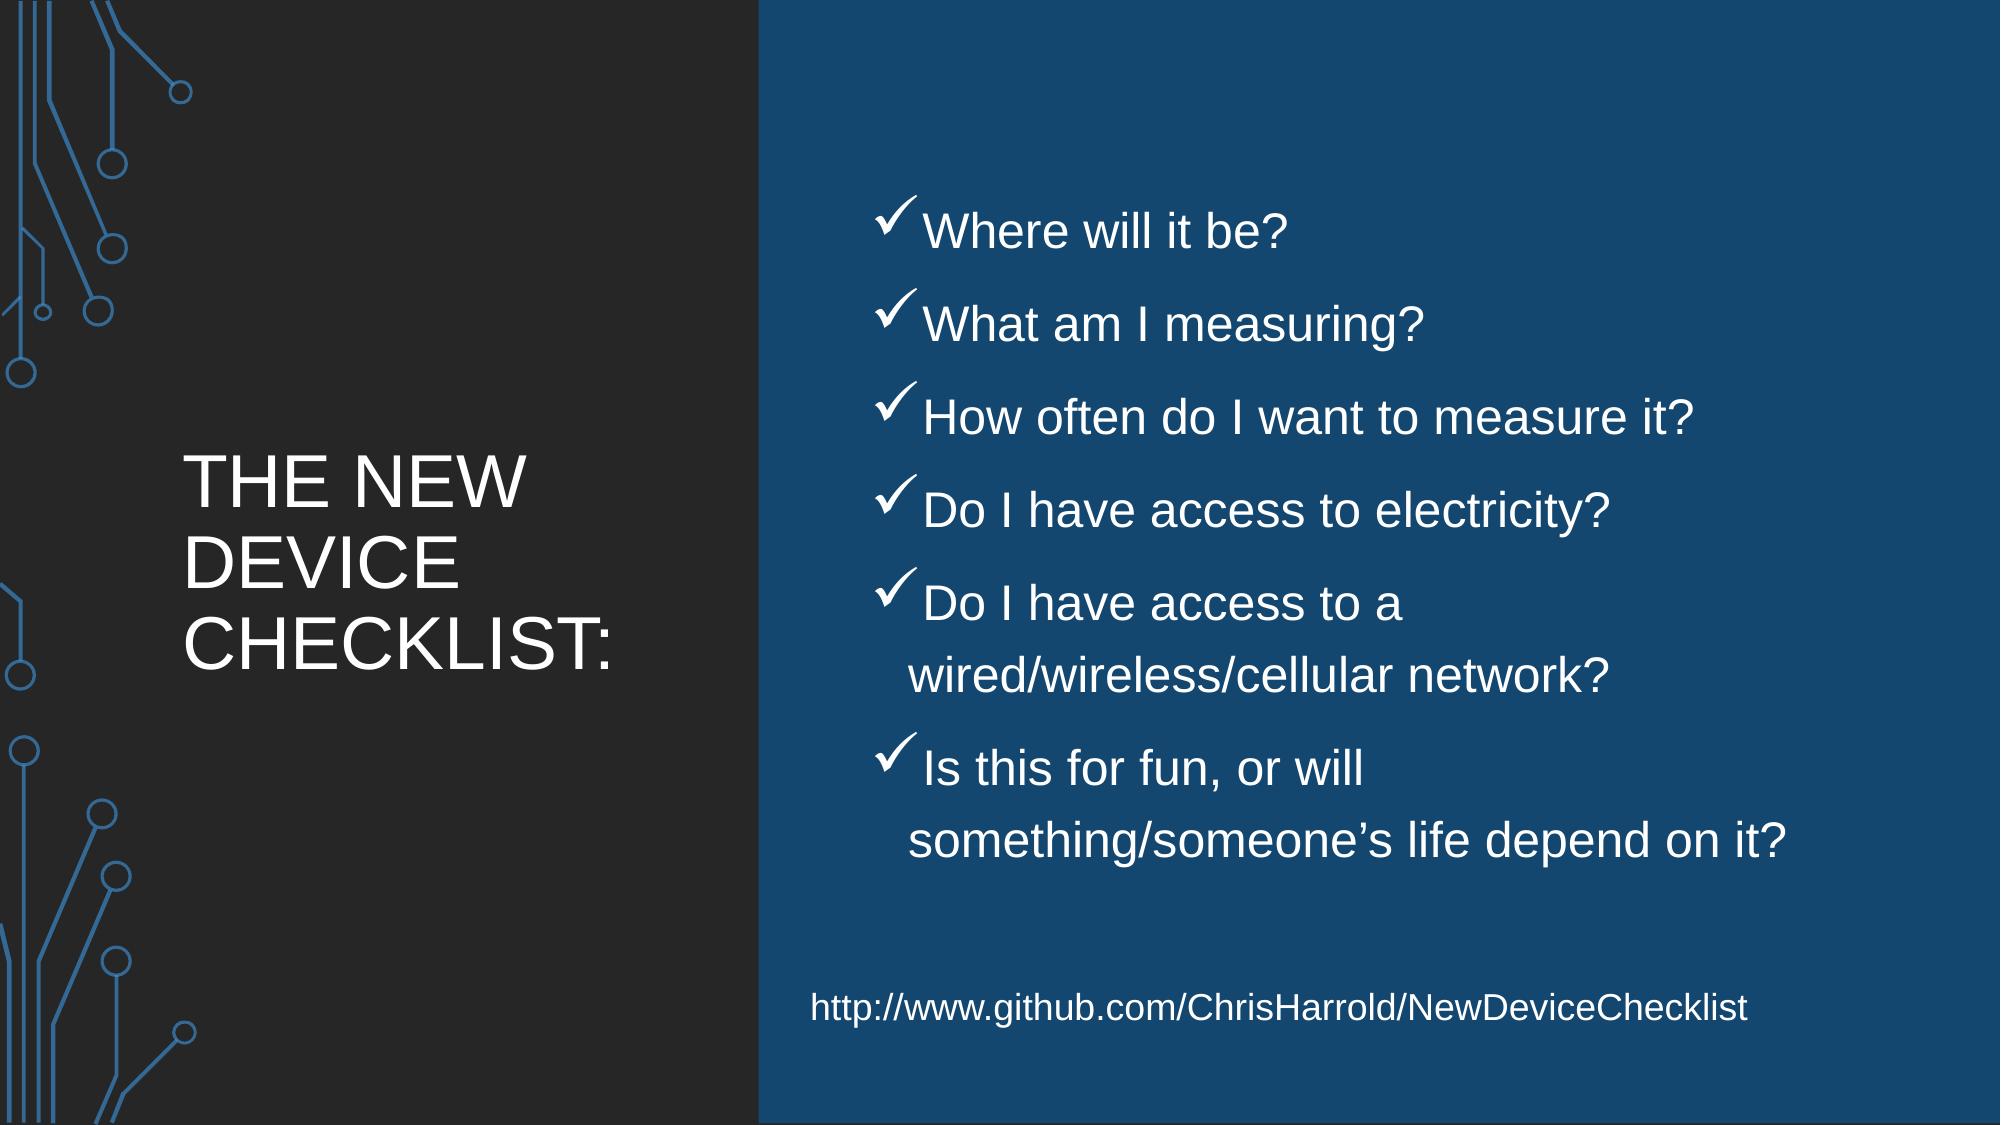

# The new device checklist:
Where will it be?
What am I measuring?
How often do I want to measure it?
Do I have access to electricity?
Do I have access to a wired/wireless/cellular network?
Is this for fun, or will something/someone’s life depend on it?

http://www.github.com/ChrisHarrold/NewDeviceChecklist